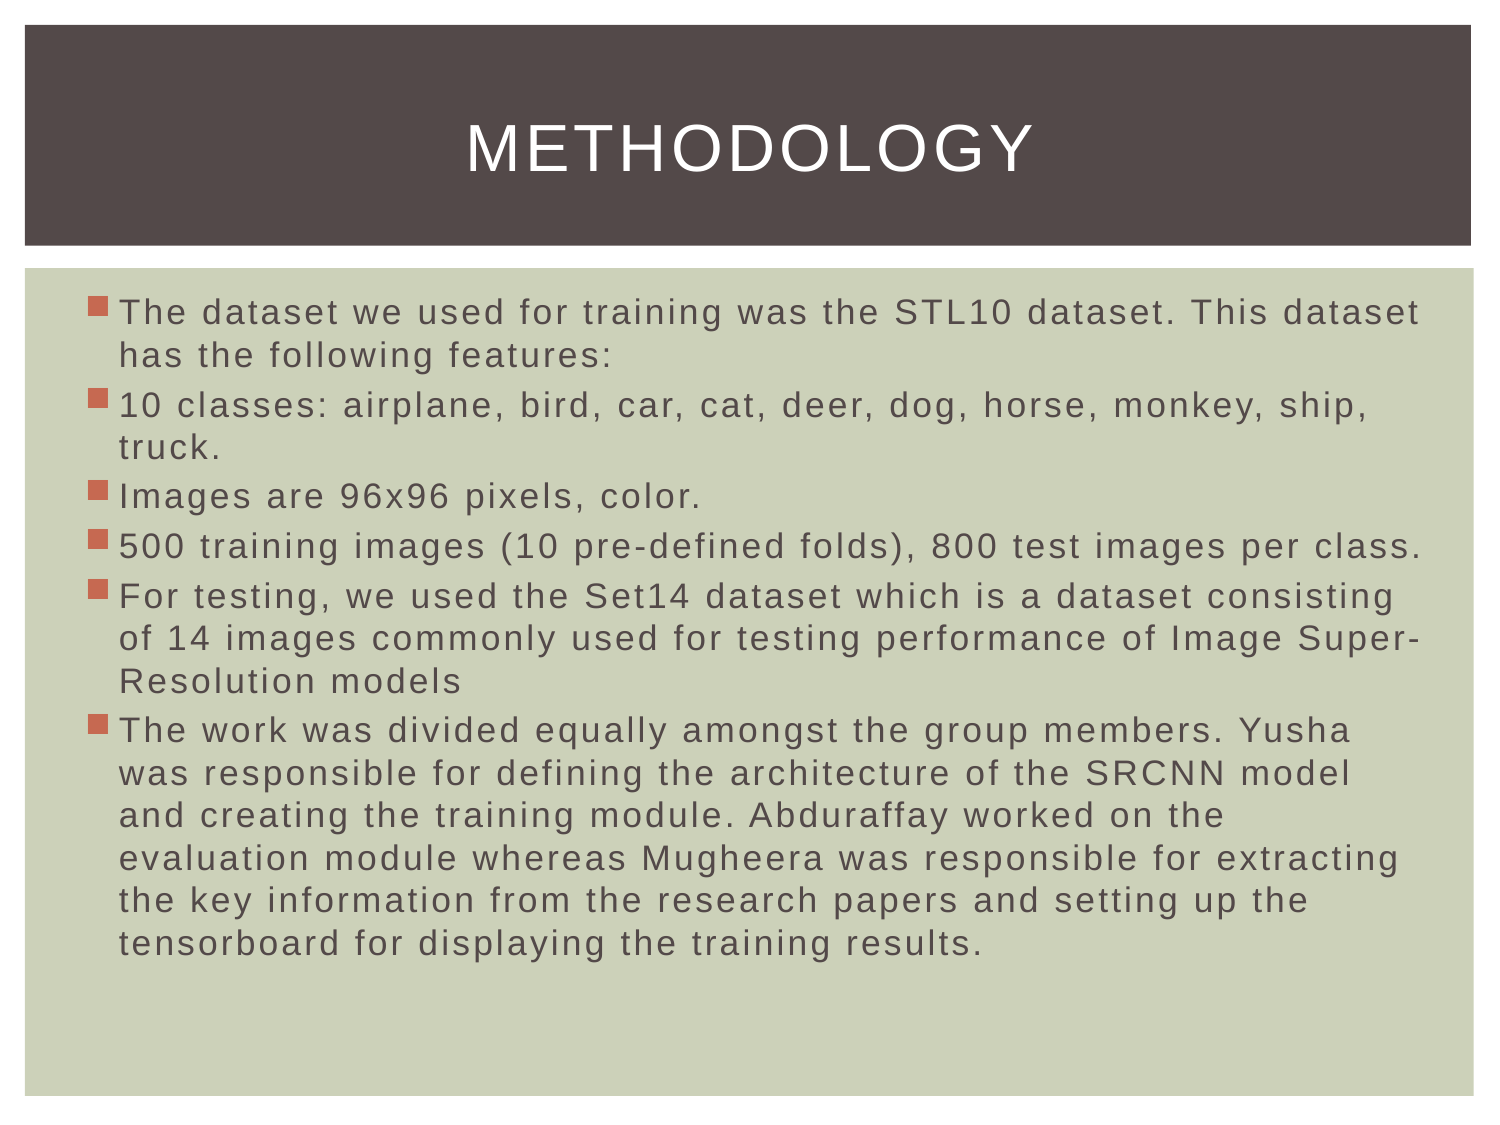

# methodology
The dataset we used for training was the STL10 dataset. This dataset has the following features:
10 classes: airplane, bird, car, cat, deer, dog, horse, monkey, ship, truck.
Images are 96x96 pixels, color.
500 training images (10 pre-defined folds), 800 test images per class.
For testing, we used the Set14 dataset which is a dataset consisting of 14 images commonly used for testing performance of Image Super-Resolution models
The work was divided equally amongst the group members. Yusha was responsible for defining the architecture of the SRCNN model and creating the training module. Abduraffay worked on the evaluation module whereas Mugheera was responsible for extracting the key information from the research papers and setting up the tensorboard for displaying the training results.